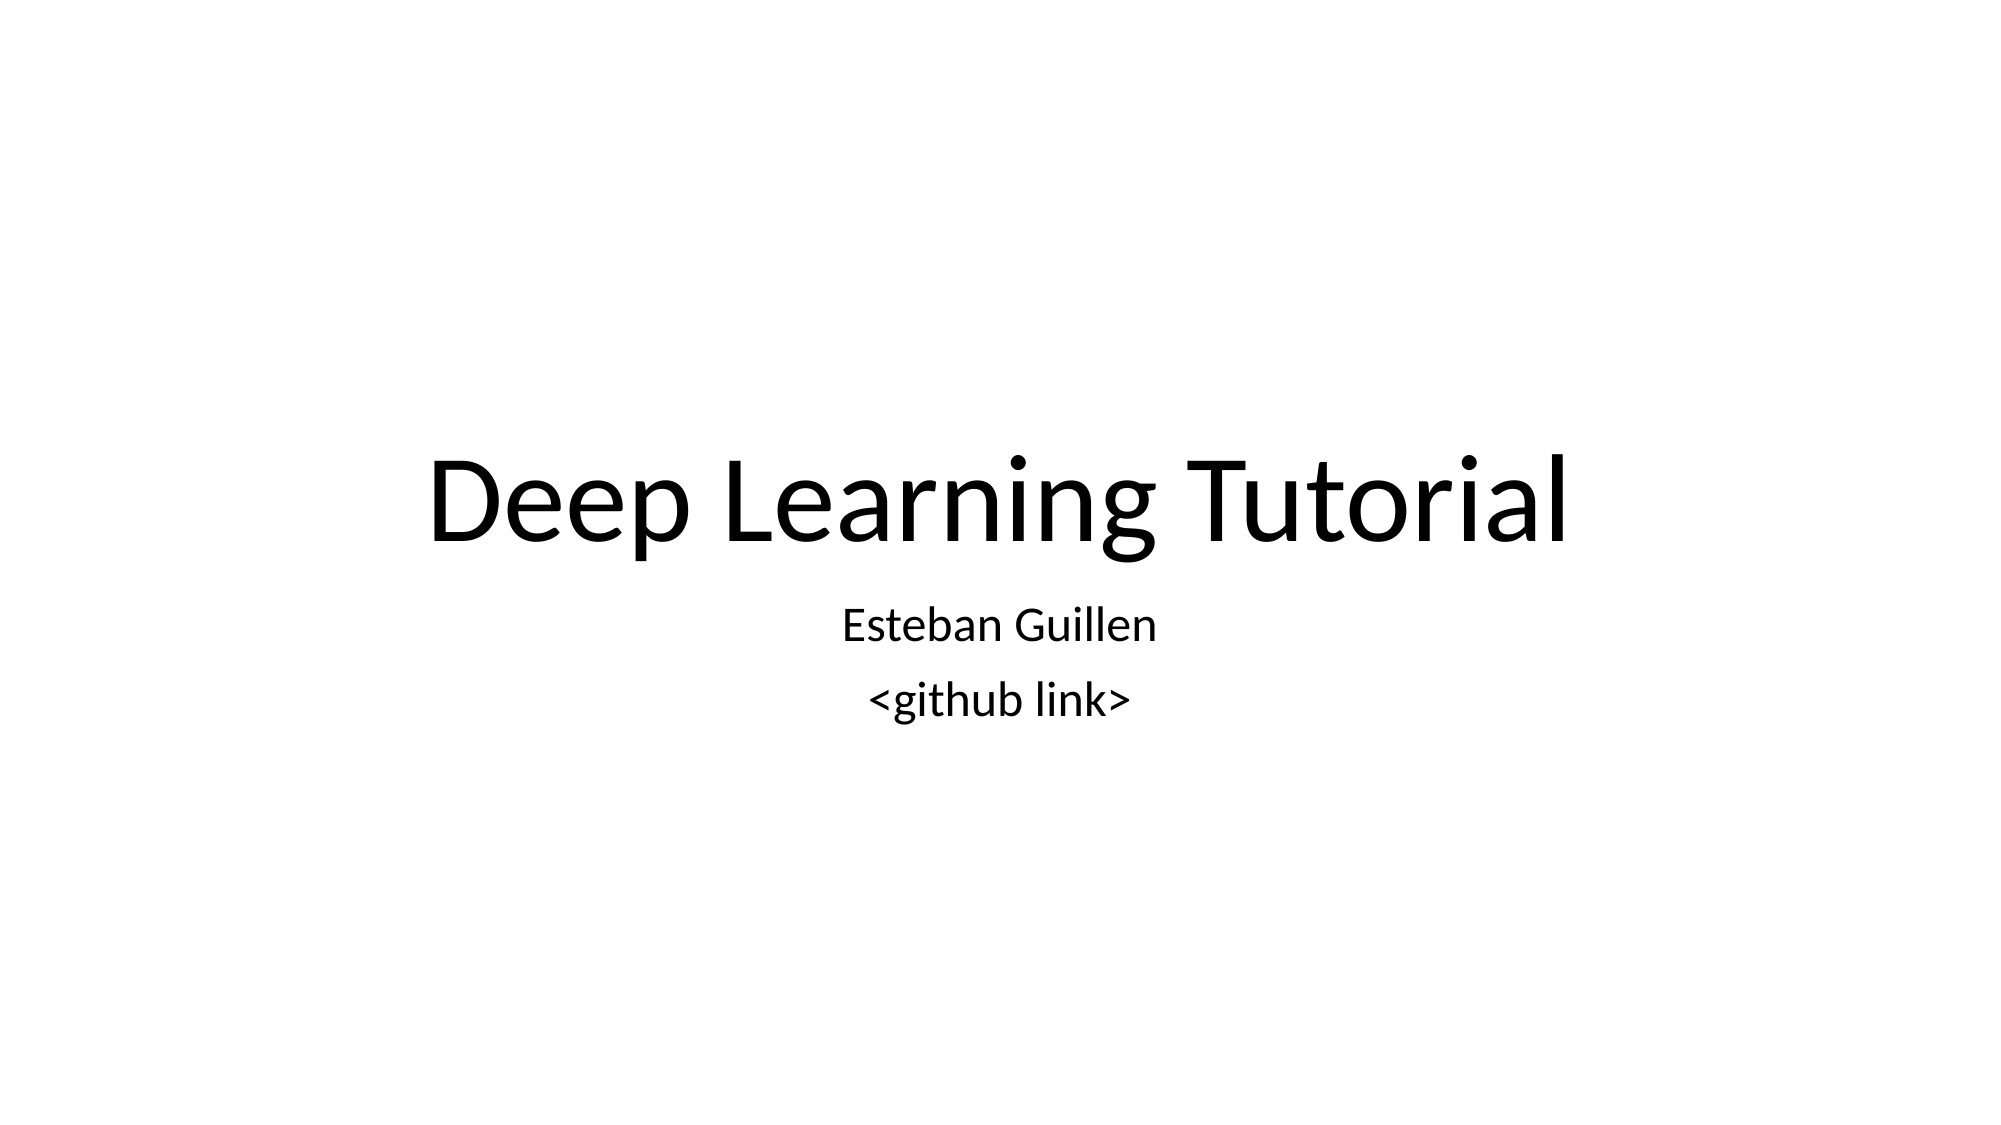

# Deep Learning Tutorial
Esteban Guillen
<github link>